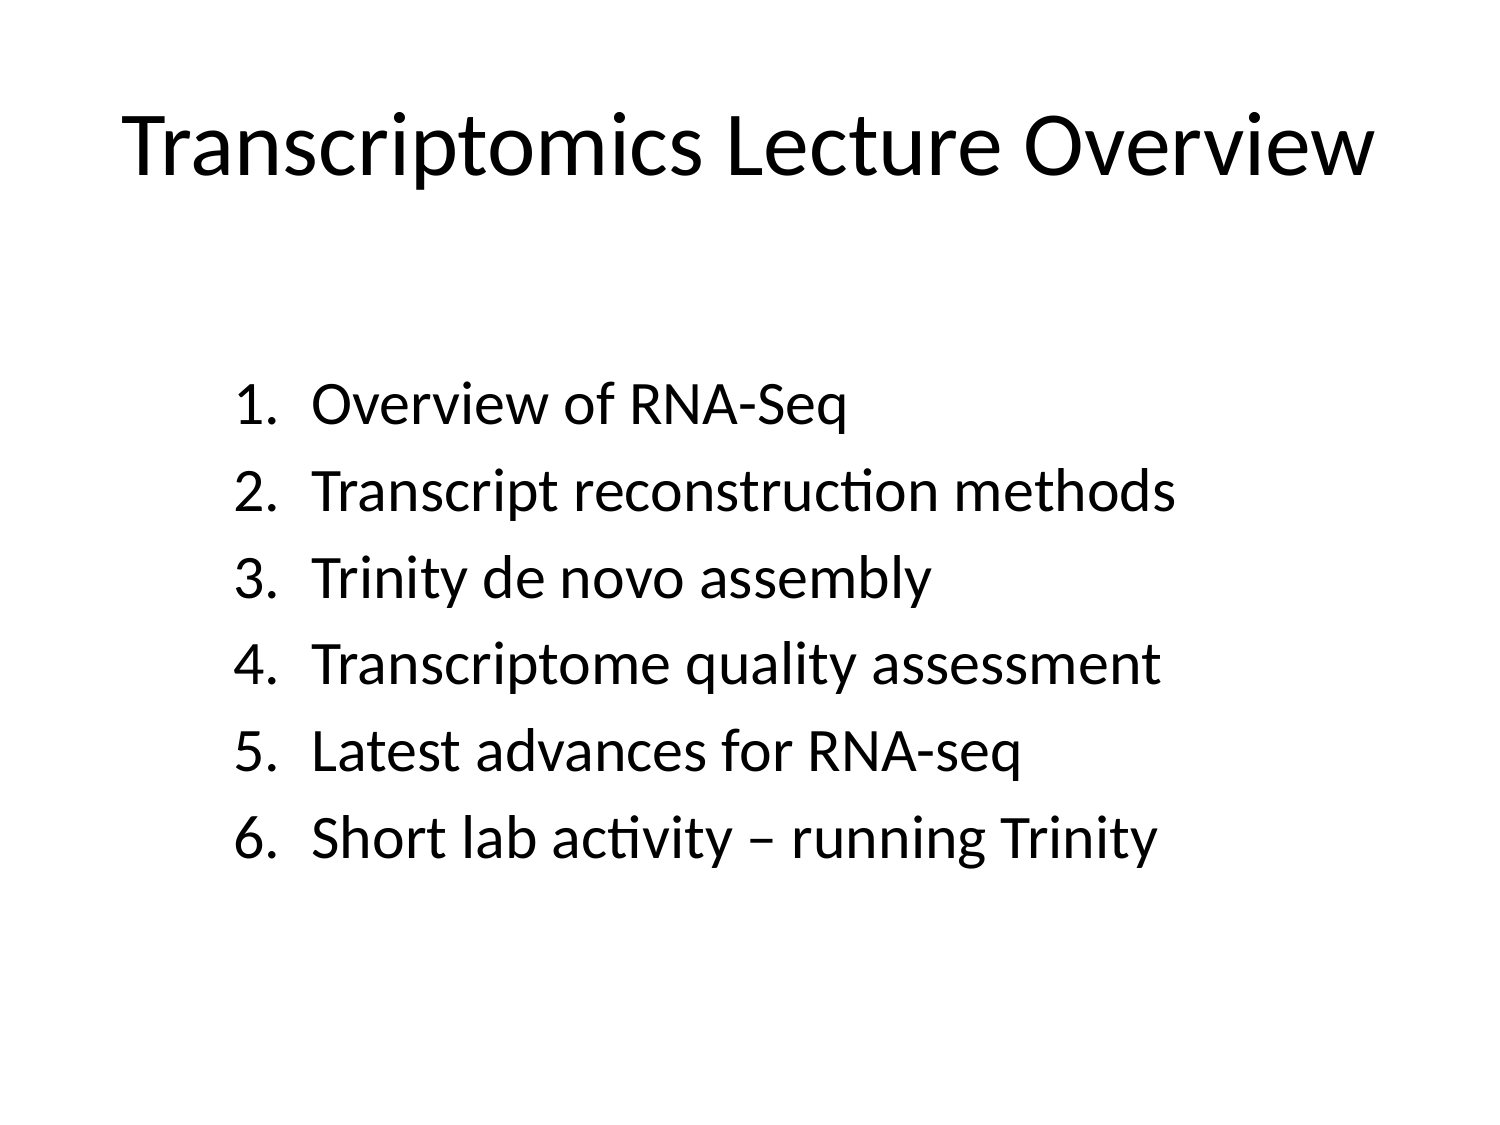

# Transcriptomics Lecture Overview
Overview of RNA-Seq
Transcript reconstruction methods
Trinity de novo assembly
Transcriptome quality assessment
Latest advances for RNA-seq
Short lab activity – running Trinity